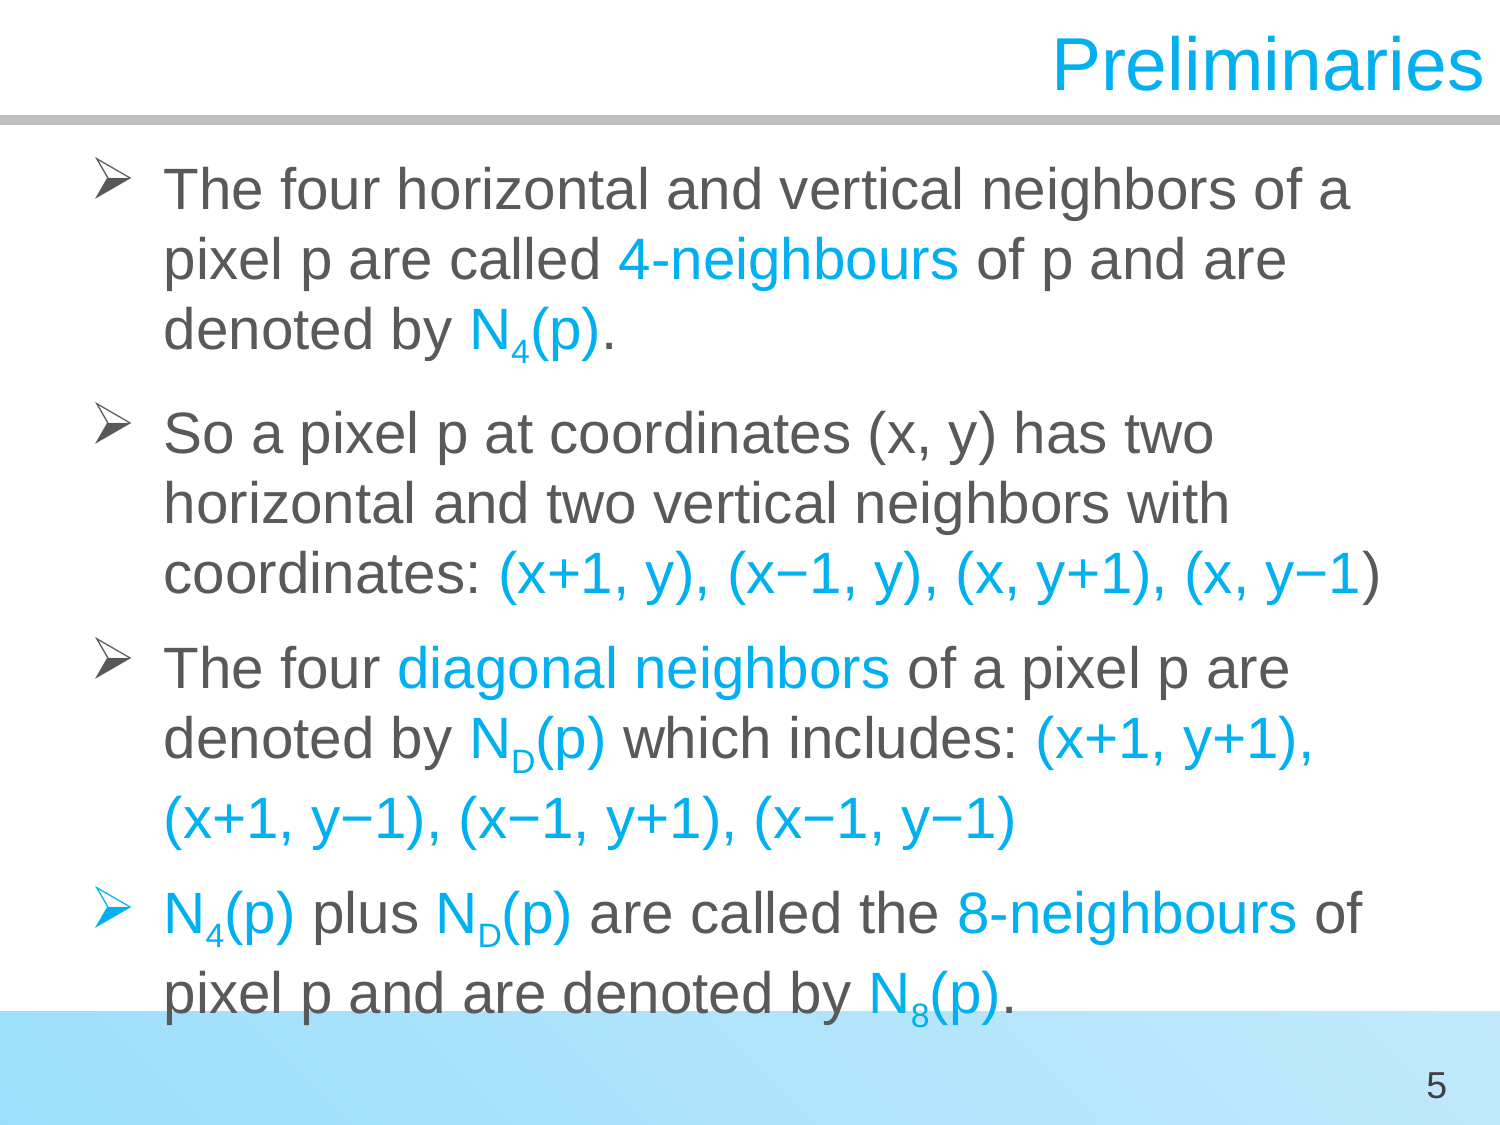

# Preliminaries
The four horizontal and vertical neighbors of a pixel p are called 4-neighbours of p and are denoted by N4(p).
So a pixel p at coordinates (x, y) has two horizontal and two vertical neighbors with coordinates: (x+1, y), (x−1, y), (x, y+1), (x, y−1)
The four diagonal neighbors of a pixel p are denoted by ND(p) which includes: (x+1, y+1), (x+1, y−1), (x−1, y+1), (x−1, y−1)
N4(p) plus ND(p) are called the 8-neighbours of pixel p and are denoted by N8(p).